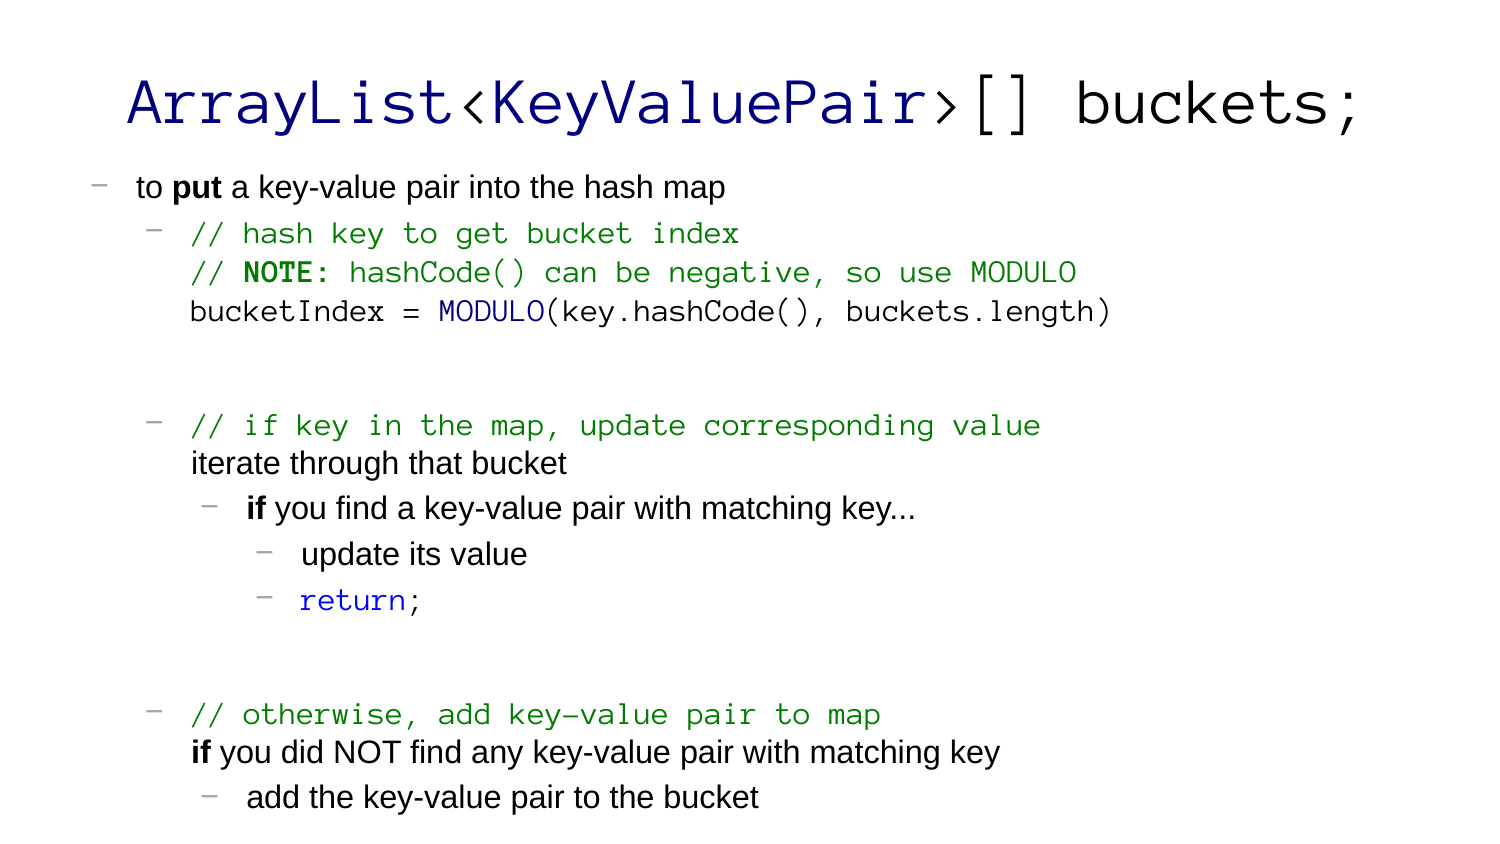

# ArrayList<KeyValuePair>[] buckets;
to put a key-value pair into the hash map
// hash key to get bucket index
// NOTE: hashCode() can be negative, so use MODULO
bucketIndex = MODULO(key.hashCode(), buckets.length)

// if key in the map, update corresponding value
iterate through that bucket
if you find a key-value pair with matching key...
update its value
return;

// otherwise, add key-value pair to map
if you did NOT find any key-value pair with matching key
add the key-value pair to the bucket